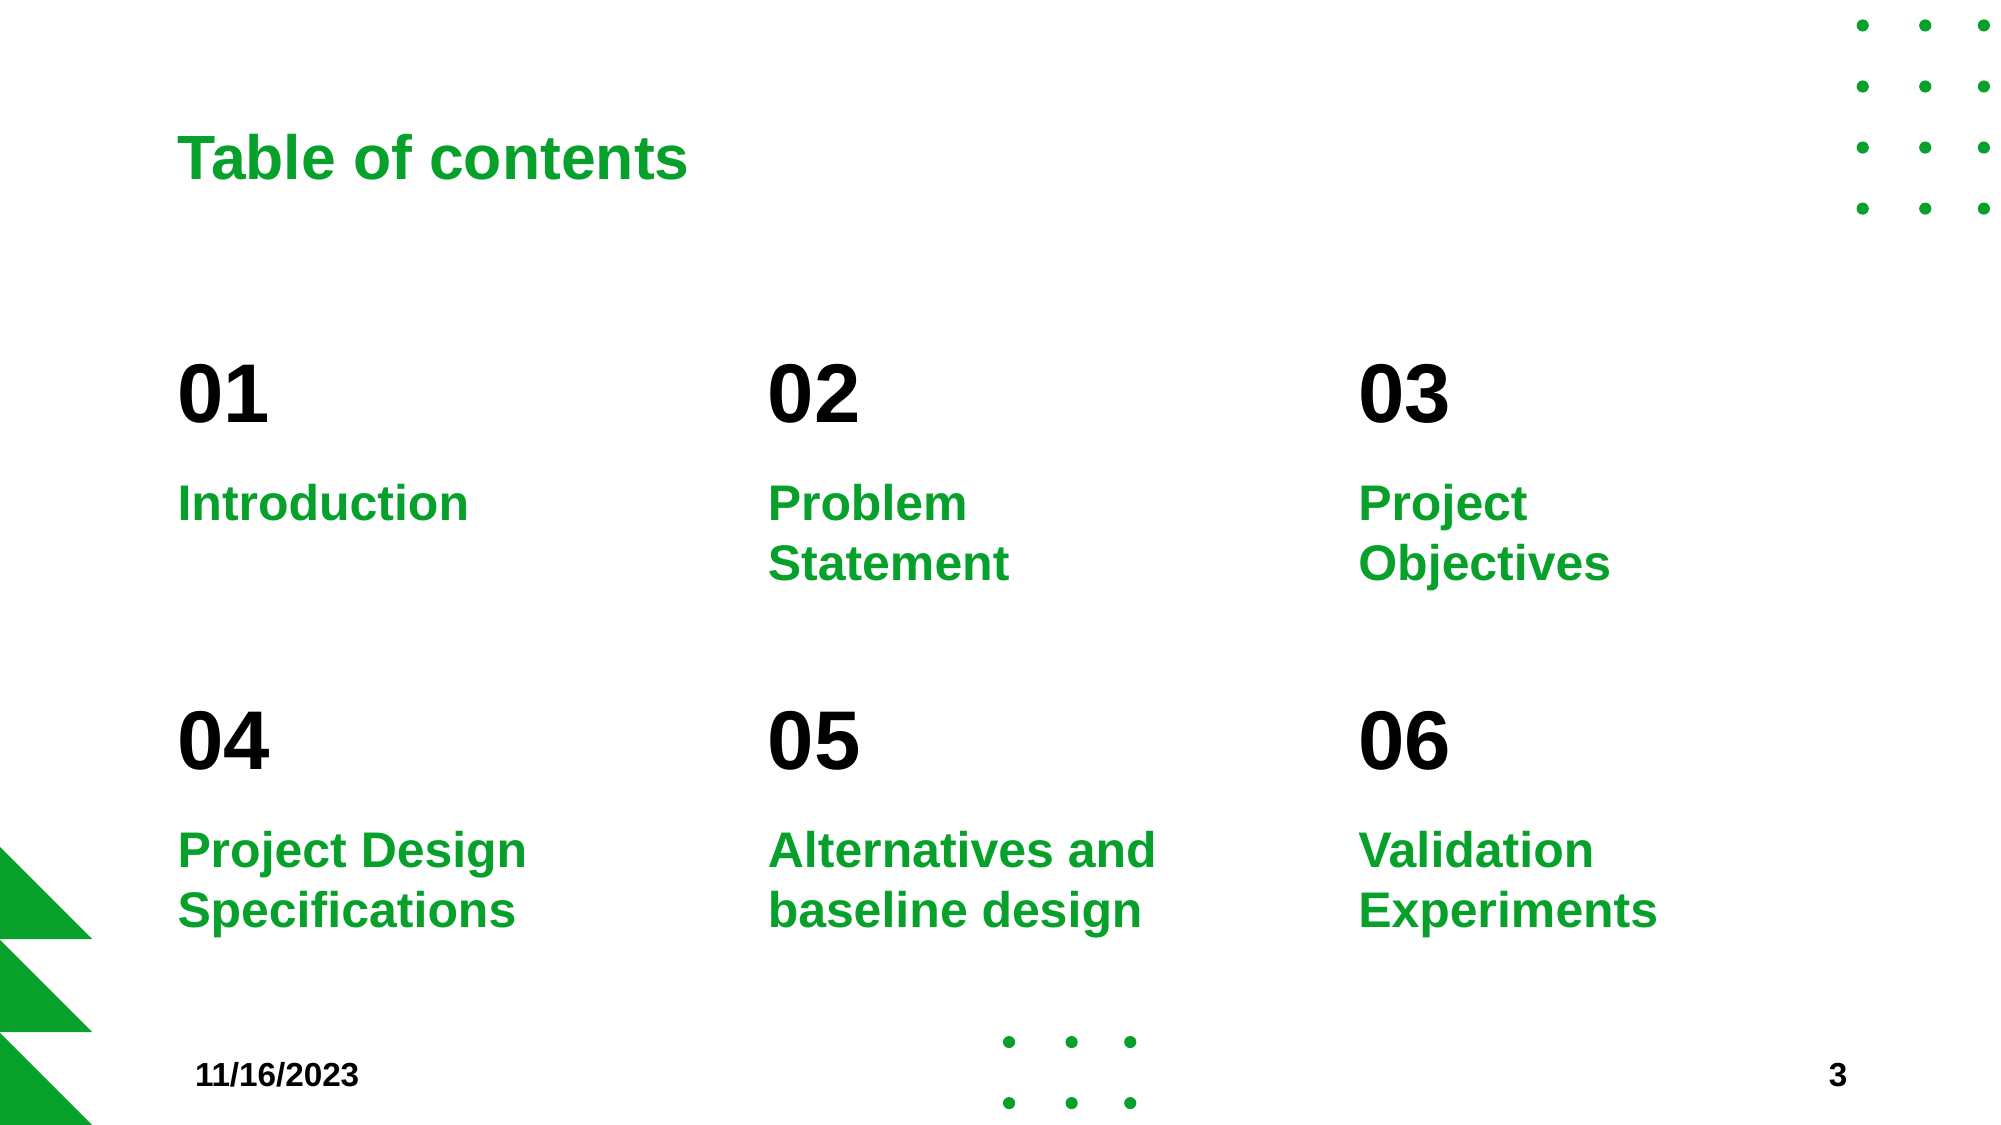

# Table of contents
01-
02
03
Introduction-
Problem Statement
Project Objectives
04
05
06
Project Design Specifications
Alternatives and baseline design
Validation Experiments
11/16/2023
3